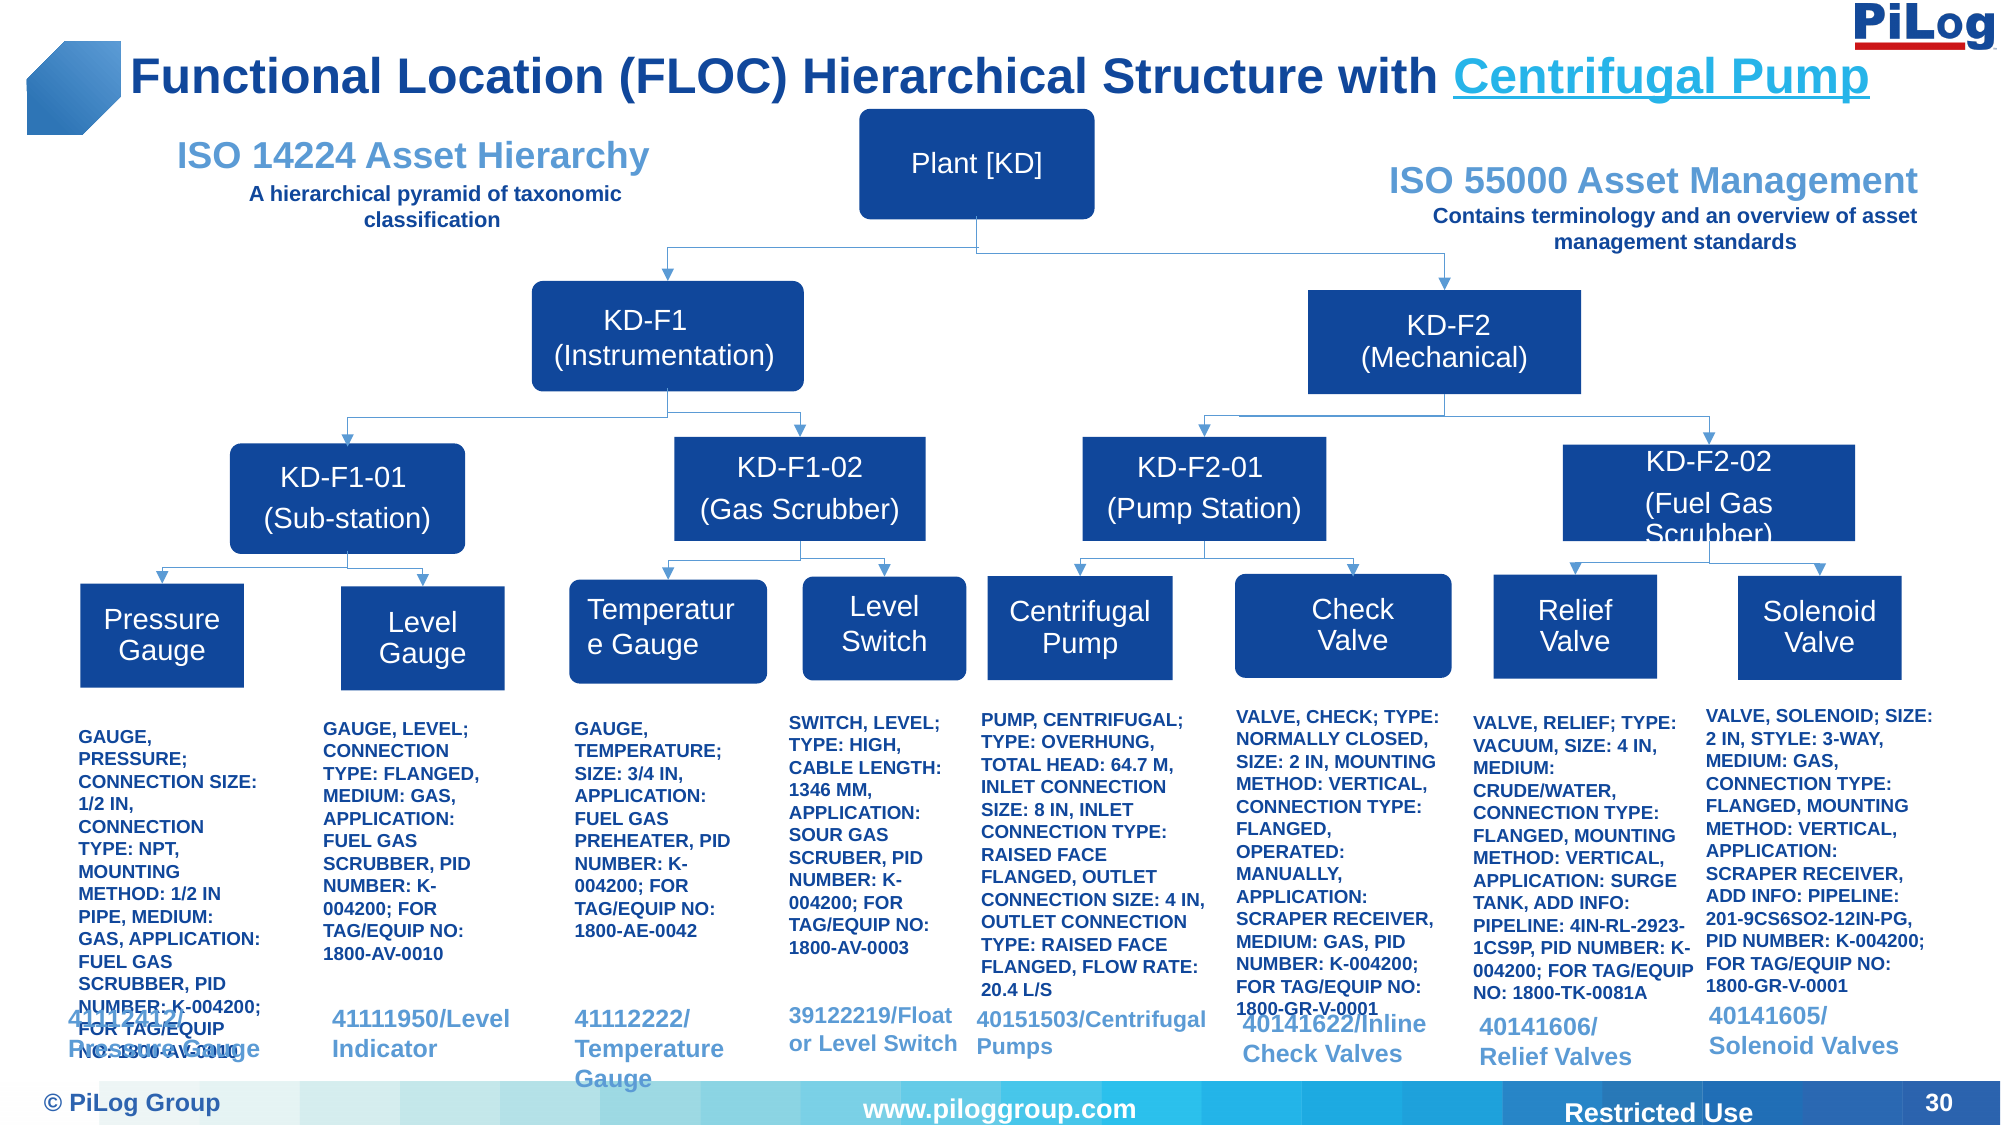

Functional Location (FLOC) Hierarchical Structure with Centrifugal Pump

Plant [KD]
ISO 14224 Asset Hierarchy
 A hierarchical pyramid of taxonomic classification
ISO 55000 Asset Management
Contains terminology and an overview of asset management standards

      KD-F1 (Instrumentation)
 KD-F2 (Mechanical)
KD-F2-01
(Pump Station)
KD-F1-02
(Gas Scrubber)

KD-F1-01
(Sub-station)

KD-F2-02
(Fuel Gas Scrubber)

Check Valve
Relief Valve
Solenoid Valve
Centrifugal Pump
Level Switch
Temperature Gauge
Pressure Gauge
Level Gauge
VALVE, SOLENOID; SIZE: 2 IN, STYLE: 3-WAY, MEDIUM: GAS, CONNECTION TYPE: FLANGED, MOUNTING METHOD: VERTICAL, APPLICATION: SCRAPER RECEIVER, ADD INFO: PIPELINE: 201-9CS6SO2-12IN-PG, PID NUMBER: K-004200; FOR TAG/EQUIP NO: 1800-GR-V-0001
VALVE, CHECK; TYPE: NORMALLY CLOSED, SIZE: 2 IN, MOUNTING METHOD: VERTICAL, CONNECTION TYPE: FLANGED, OPERATED: MANUALLY, APPLICATION: SCRAPER RECEIVER, MEDIUM: GAS, PID NUMBER: K-004200; FOR TAG/EQUIP NO: 1800-GR-V-0001
PUMP, CENTRIFUGAL; TYPE: OVERHUNG, TOTAL HEAD: 64.7 M, INLET CONNECTION SIZE: 8 IN, INLET CONNECTION TYPE: RAISED FACE FLANGED, OUTLET CONNECTION SIZE: 4 IN, OUTLET CONNECTION TYPE: RAISED FACE FLANGED, FLOW RATE: 20.4 L/S
SWITCH, LEVEL; TYPE: HIGH, CABLE LENGTH: 1346 MM, APPLICATION: SOUR GAS SCRUBER, PID NUMBER: K-004200; FOR TAG/EQUIP NO: 1800-AV-0003
VALVE, RELIEF; TYPE: VACUUM, SIZE: 4 IN, MEDIUM: CRUDE/WATER, CONNECTION TYPE: FLANGED, MOUNTING METHOD: VERTICAL, APPLICATION: SURGE TANK, ADD INFO: PIPELINE: 4IN-RL-2923-1CS9P, PID NUMBER: K-004200; FOR TAG/EQUIP NO: 1800-TK-0081A
GAUGE, LEVEL; CONNECTION TYPE: FLANGED, MEDIUM: GAS, APPLICATION: FUEL GAS SCRUBBER, PID NUMBER: K-004200; FOR TAG/EQUIP NO: 1800-AV-0010
GAUGE, TEMPERATURE; SIZE: 3/4 IN, APPLICATION: FUEL GAS PREHEATER, PID NUMBER: K-004200; FOR TAG/EQUIP NO: 1800-AE-0042
GAUGE, PRESSURE; CONNECTION SIZE: 1/2 IN, CONNECTION TYPE: NPT, MOUNTING METHOD: 1/2 IN PIPE, MEDIUM: GAS, APPLICATION: FUEL GAS SCRUBBER, PID NUMBER: K-004200; FOR TAG/EQUIP NO: 1800-AV-0010
40141605/Solenoid Valves
39122219/Float or Level Switch
41112412/Pressure Gauge
41112222/Temperature Gauge
41111950/Level Indicator
40151503/Centrifugal Pumps
40141622/Inline Check Valves
40141606/Relief Valves
© PiLog Group
30
www.piloggroup.com
Restricted Use